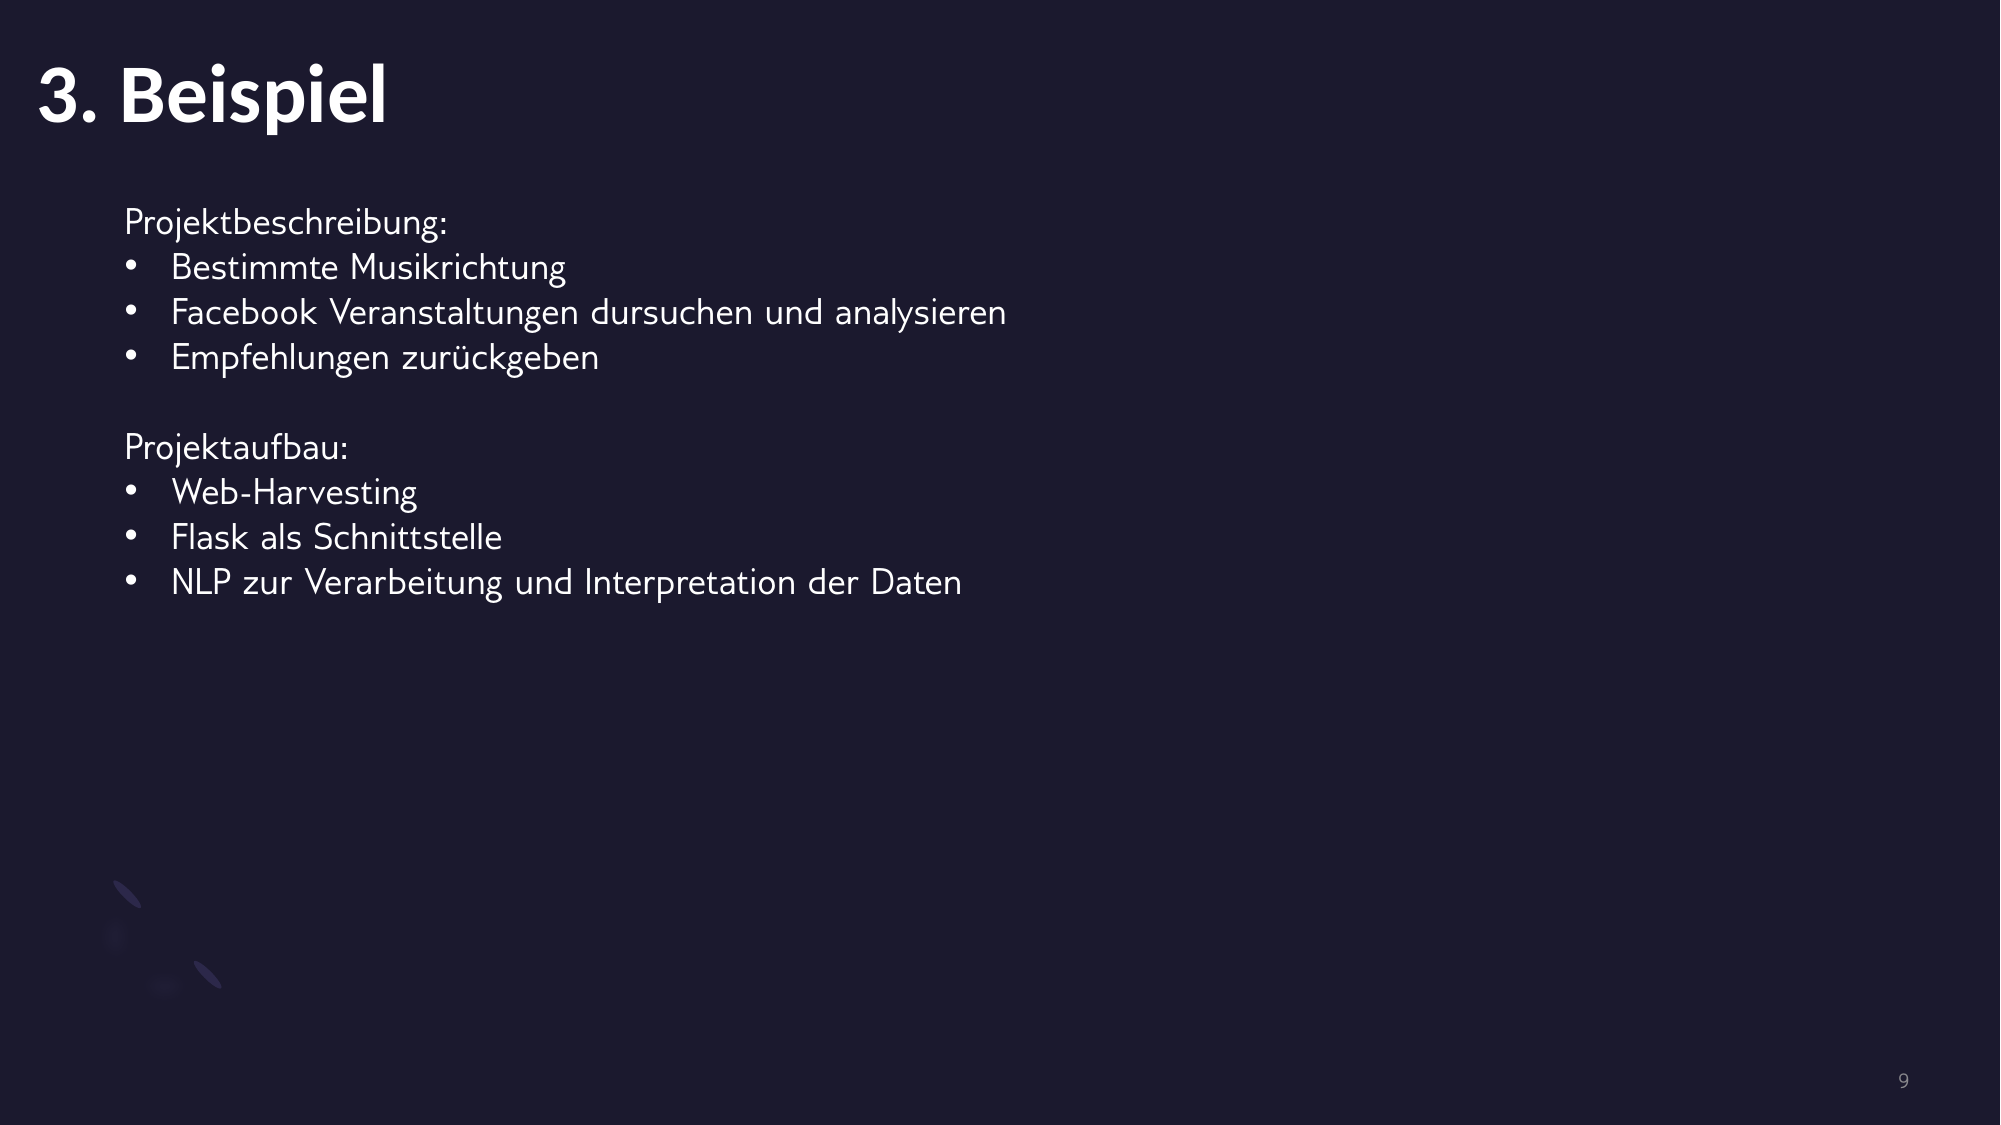

3. Beispiel
Projektbeschreibung:
Bestimmte Musikrichtung
Facebook Veranstaltungen dursuchen und analysieren
Empfehlungen zurückgeben

Projektaufbau:
Web-Harvesting
Flask als Schnittstelle
NLP zur Verarbeitung und Interpretation der Daten
9